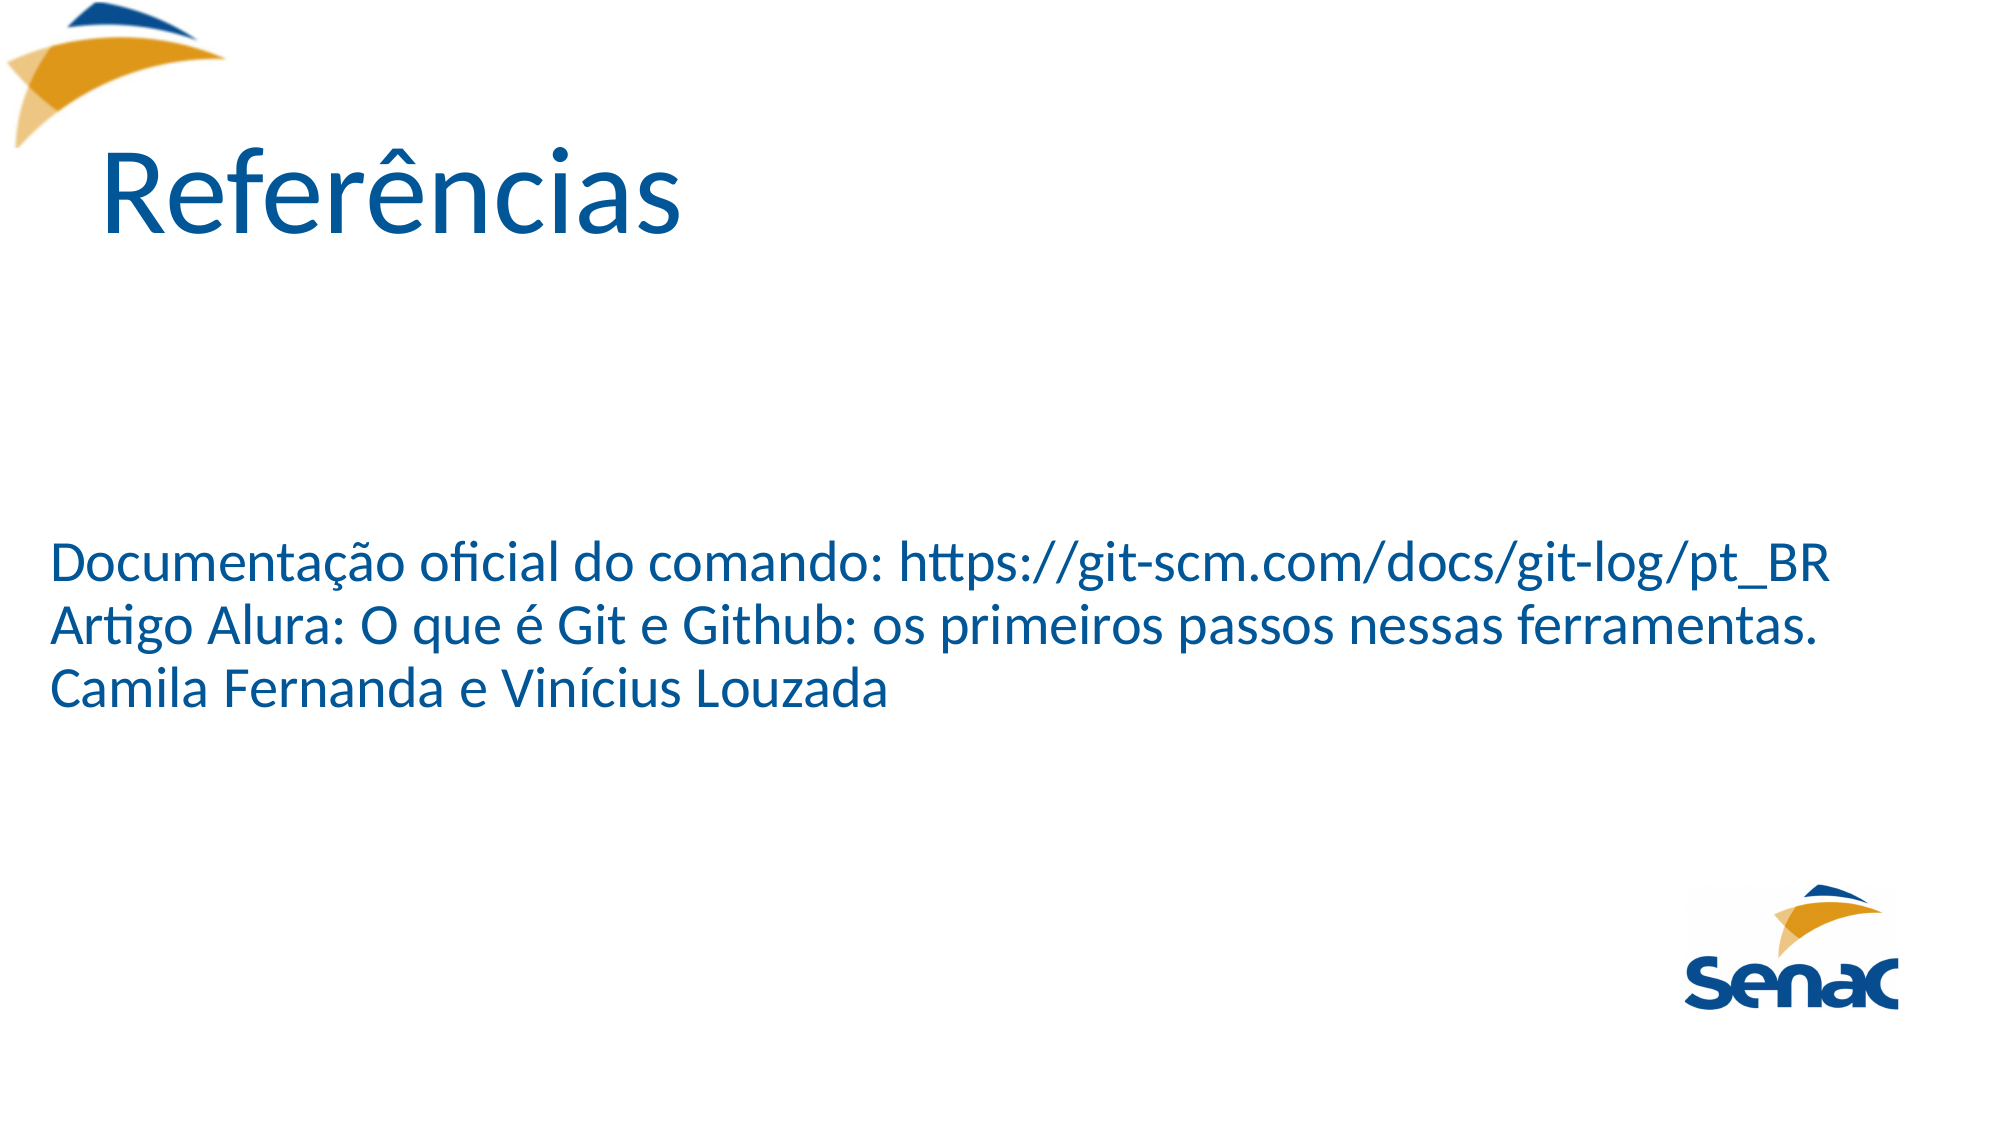

# Referências
Documentação oficial do comando: https://git-scm.com/docs/git-log/pt_BR
Artigo Alura: O que é Git e Github: os primeiros passos nessas ferramentas. Camila Fernanda e Vinícius Louzada